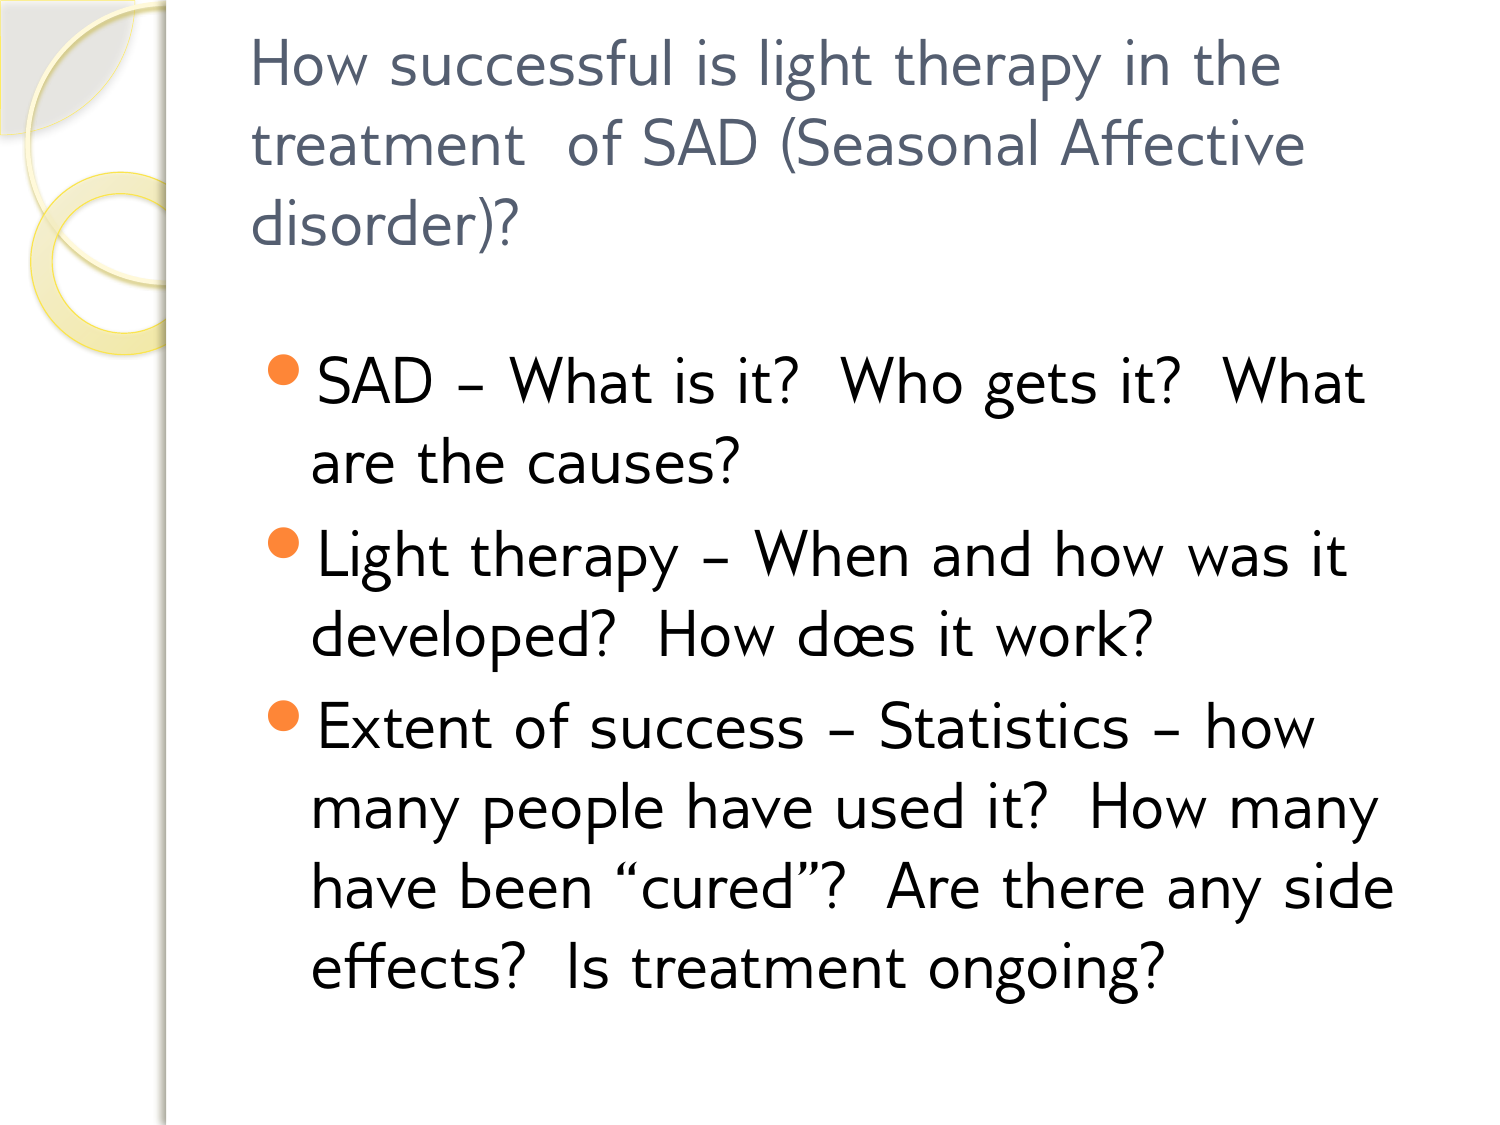

# How successful is light therapy in the treatment  of SAD (Seasonal Affective disorder)?

SAD – What is it?  Who gets it?  What are the causes?
Light therapy – When and how was it developed?  How does it work?
Extent of success – Statistics – how many people have used it?  How many have been “cured”?  Are there any side effects?  Is treatment ongoing?